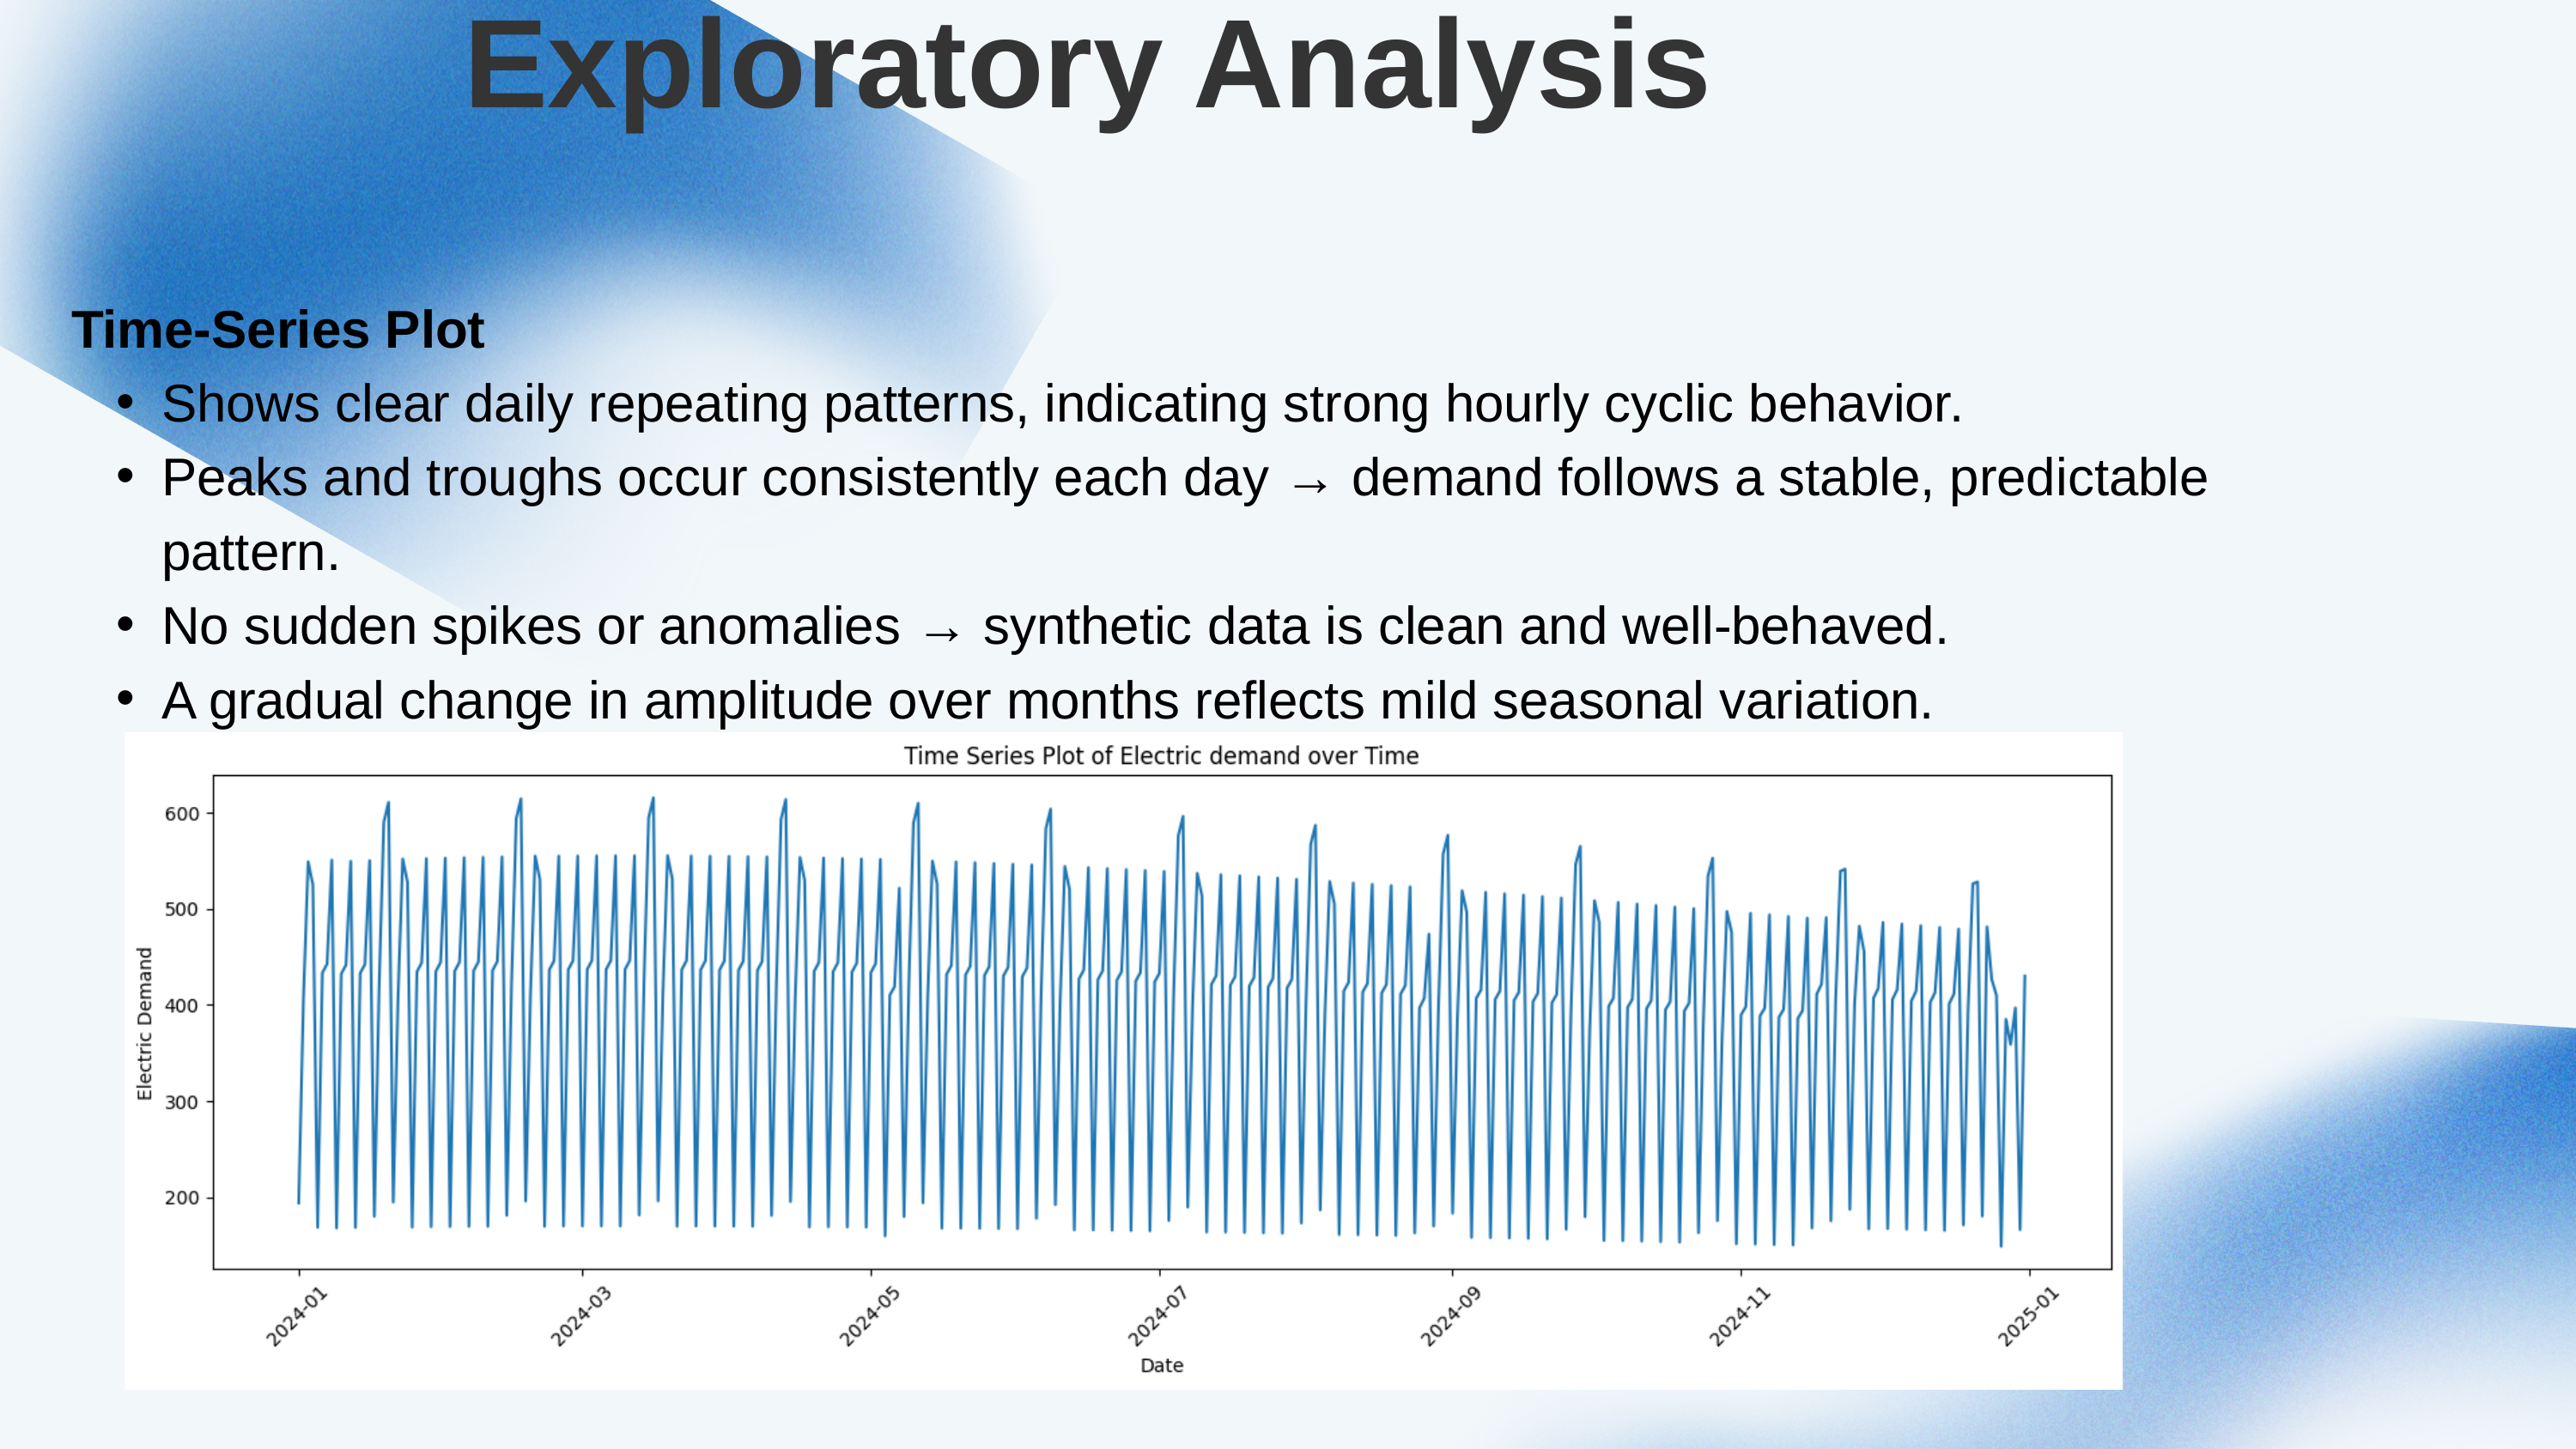

Exploratory Analysis
Time-Series Plot
Shows clear daily repeating patterns, indicating strong hourly cyclic behavior.
Peaks and troughs occur consistently each day → demand follows a stable, predictable pattern.
No sudden spikes or anomalies → synthetic data is clean and well-behaved.
A gradual change in amplitude over months reflects mild seasonal variation.